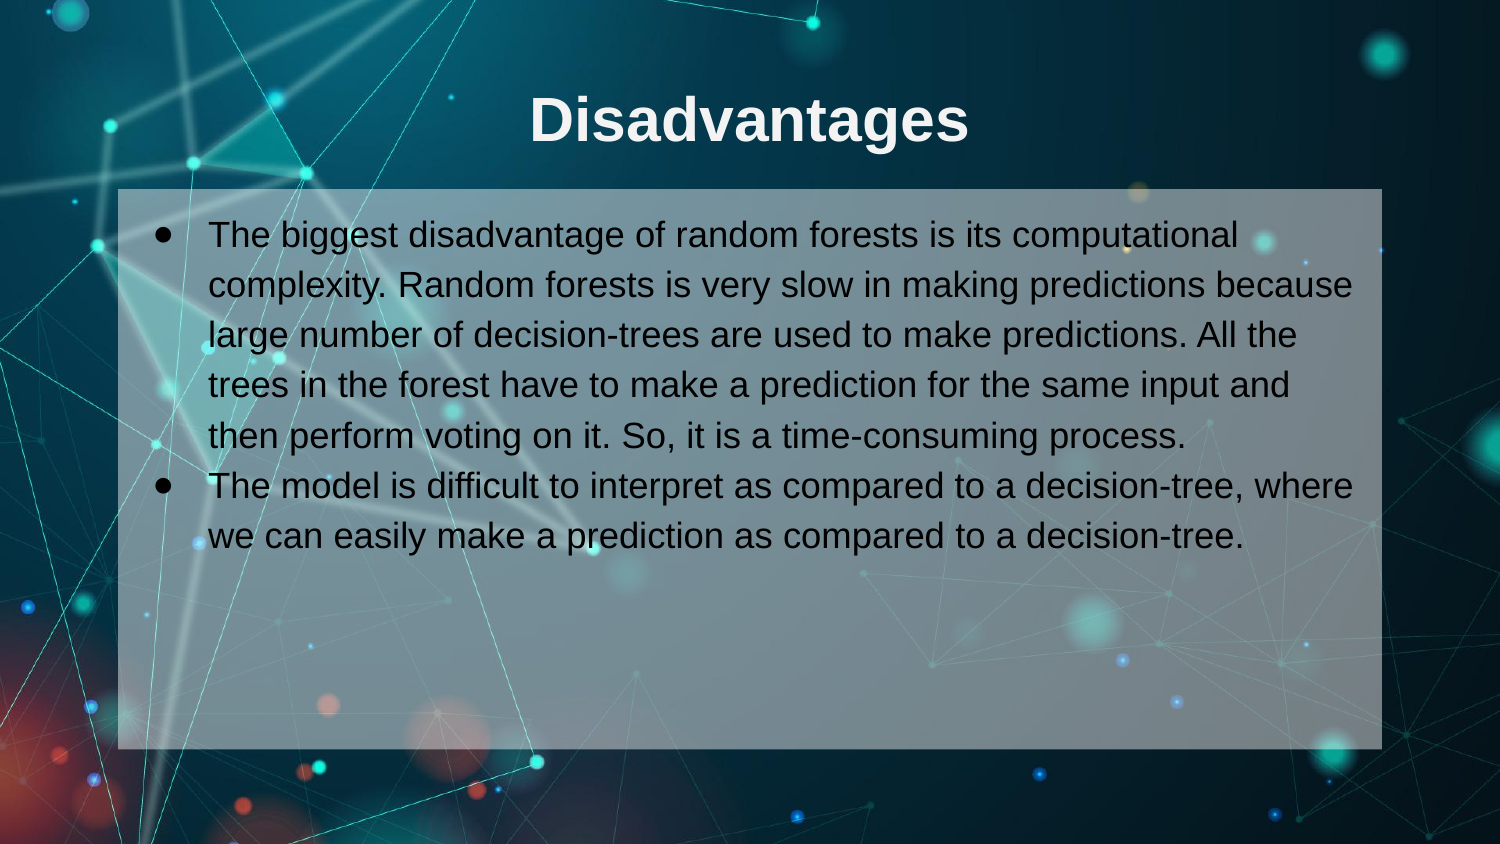

# Disadvantages
The biggest disadvantage of random forests is its computational complexity. Random forests is very slow in making predictions because large number of decision-trees are used to make predictions. All the trees in the forest have to make a prediction for the same input and then perform voting on it. So, it is a time-consuming process.
The model is difficult to interpret as compared to a decision-tree, where we can easily make a prediction as compared to a decision-tree.